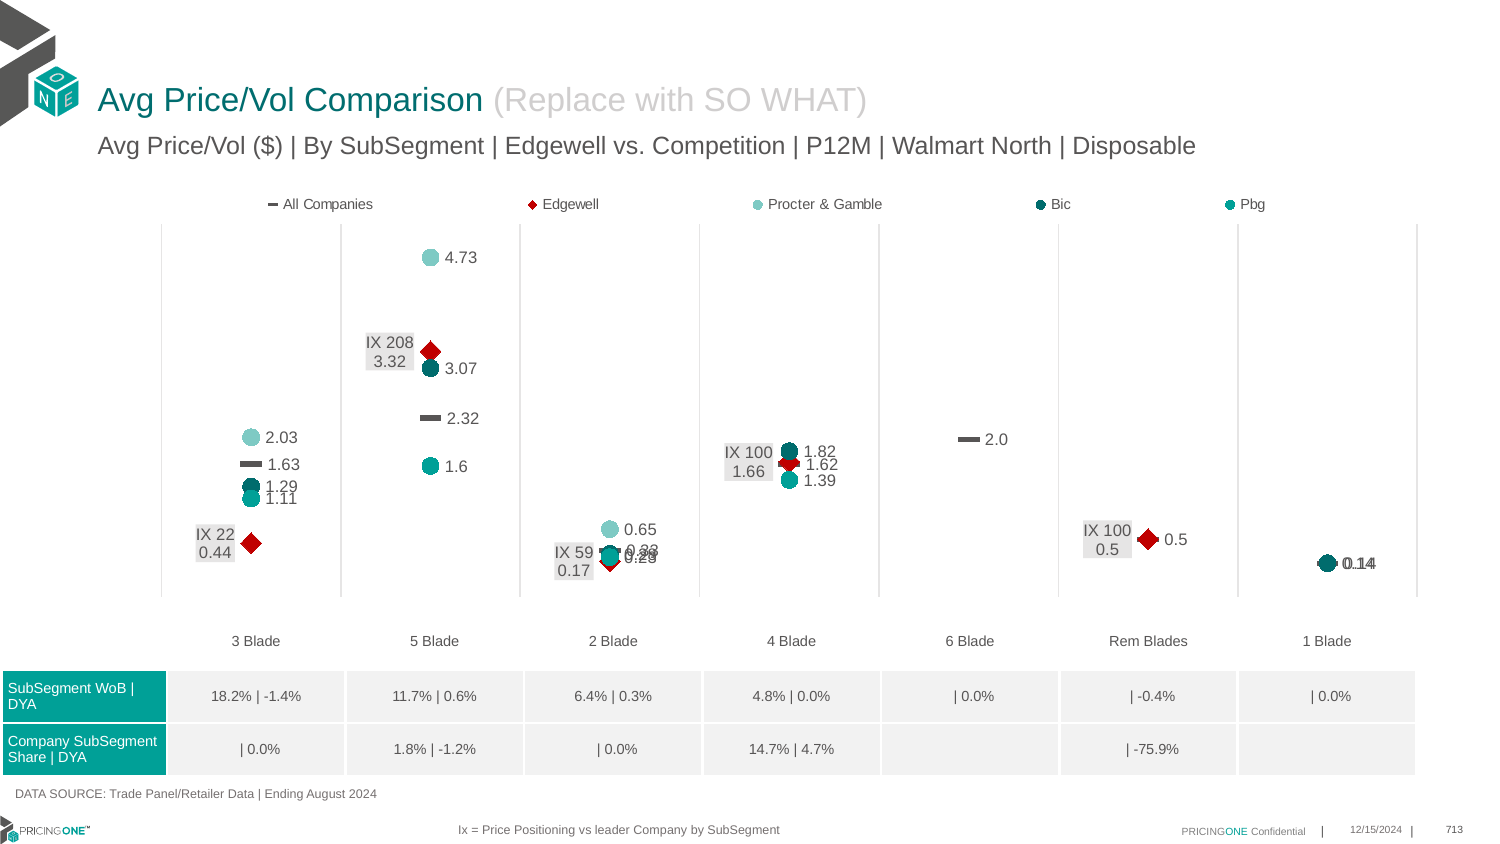

# Avg Price/Vol Comparison (Replace with SO WHAT)
Avg Price/Vol ($) | By SubSegment | Edgewell vs. Competition | P12M | Walmart North | Disposable

### Chart

| Category | All Companies | Edgewell | Procter & Gamble | Bic | Pbg |
|---|---|---|---|---|---|
| IX 22 | 1.63 | 0.44 | 2.03 | 1.29 | 1.11 |
| IX 208 | 2.32 | 3.32 | 4.73 | 3.07 | 1.6 |
| IX 59 | 0.33 | 0.17 | 0.65 | 0.28 | 0.23 |
| IX 100 | 1.62 | 1.66 | None | 1.82 | 1.39 |
| None | 2.0 | None | None | None | None |
| IX 100 | 0.5 | 0.5 | None | None | None |
| None | 0.14 | None | None | 0.14 | None |
|  | 3 Blade | 5 Blade | 2 Blade | 4 Blade | 6 Blade | Rem Blades | 1 Blade |
| --- | --- | --- | --- | --- | --- | --- | --- |
| SubSegment WoB | DYA | 18.2% | -1.4% | 11.7% | 0.6% | 6.4% | 0.3% | 4.8% | 0.0% | | 0.0% | | -0.4% | | 0.0% |
| Company SubSegment Share | DYA | | 0.0% | 1.8% | -1.2% | | 0.0% | 14.7% | 4.7% |  | | -75.9% |  |
DATA SOURCE: Trade Panel/Retailer Data | Ending August 2024
Ix = Price Positioning vs leader Company by SubSegment
12/15/2024
713